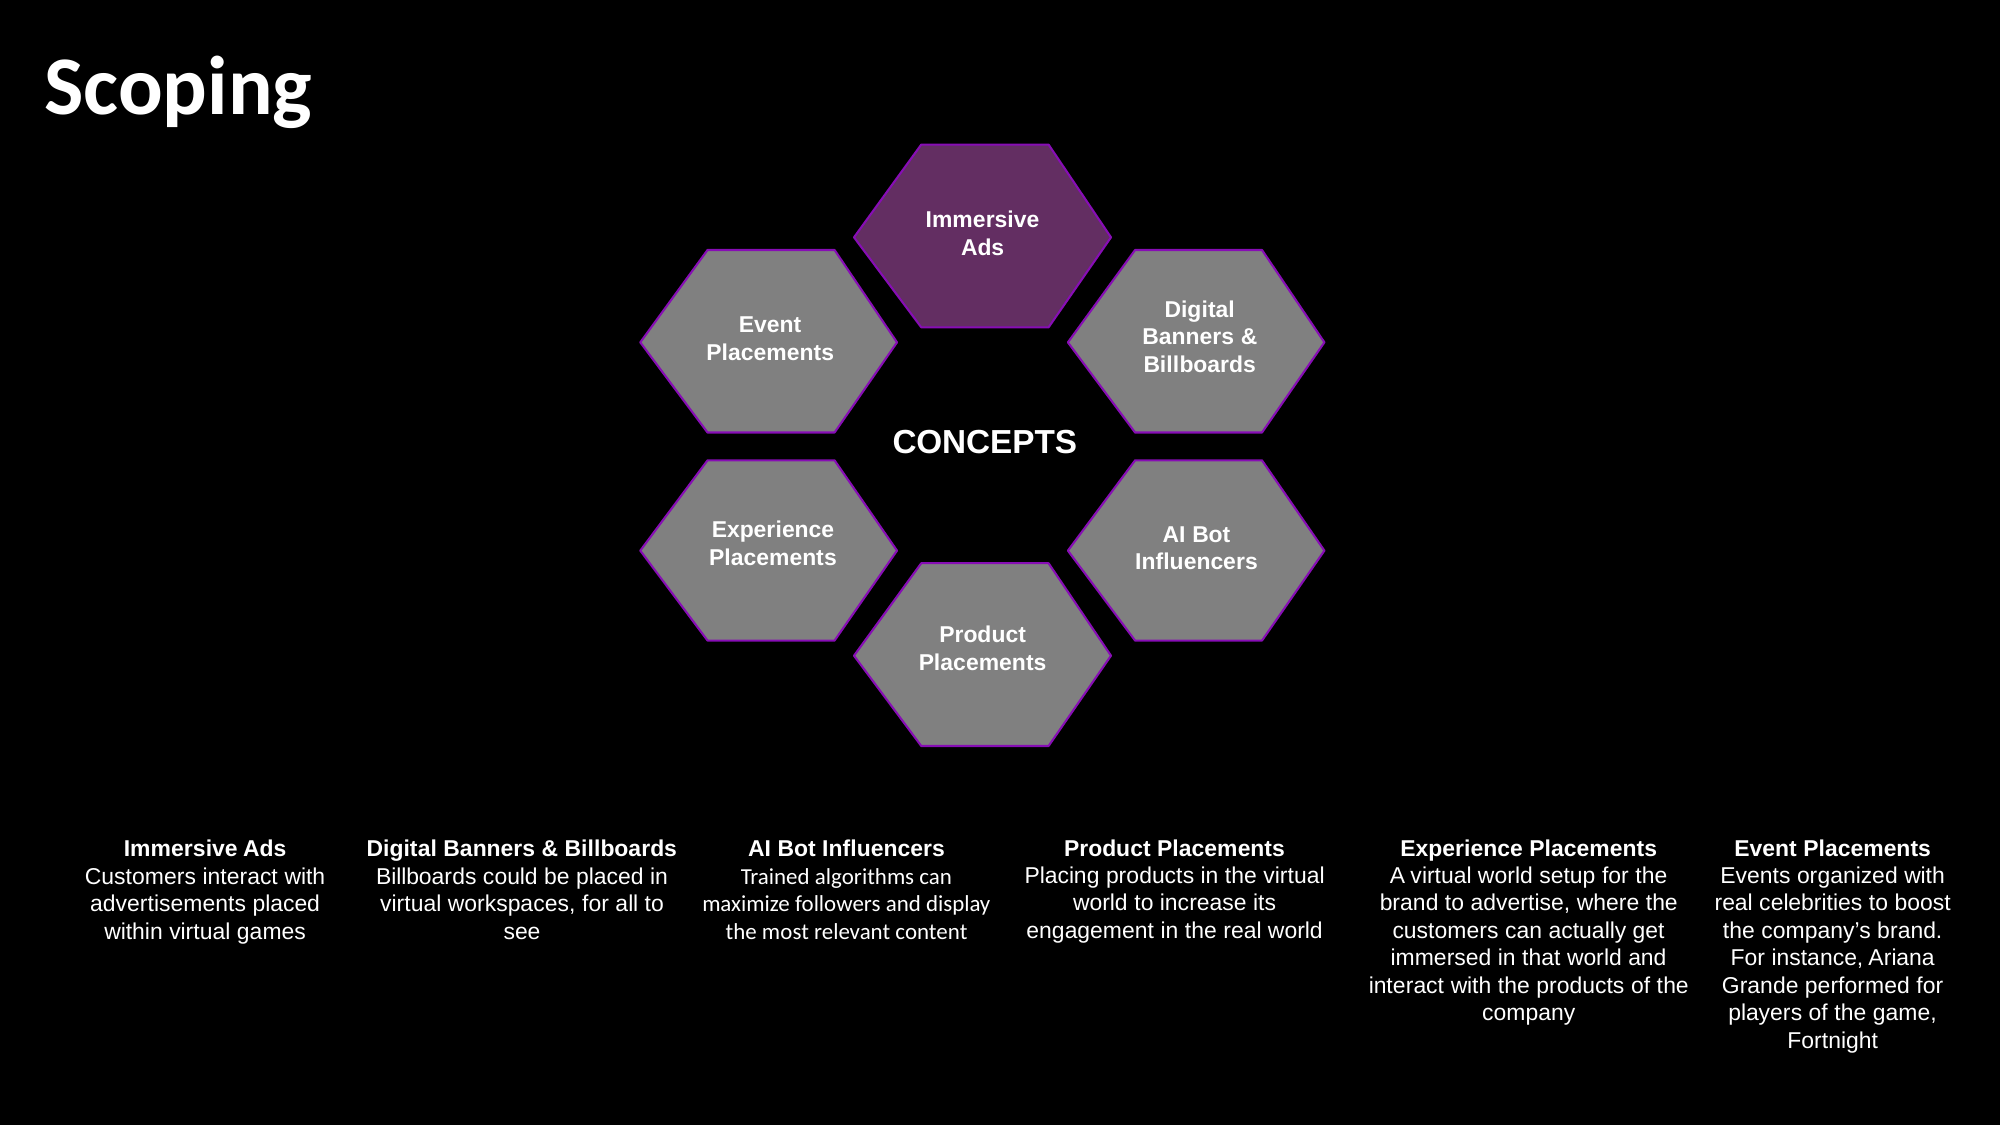

Scoping

Immersive Ads

Digital Banners & Billboards
Event Placements
CONCEPTS

Experience
Placements
AI Bot Influencers

Product Placements
Product Placements
Placing products in the virtual world to increase its engagement in the real world
Experience Placements
A virtual world setup for the brand to advertise, where the customers can actually get immersed in that world and interact with the products of the company
Event Placements
Events organized with real celebrities to boost the company’s brand. For instance, Ariana Grande performed for players of the game, Fortnight
Immersive Ads
Customers interact with advertisements placed within virtual games
Digital Banners & Billboards
Billboards could be placed in virtual workspaces, for all to see
AI Bot Influencers
Trained algorithms can maximize followers and display the most relevant content